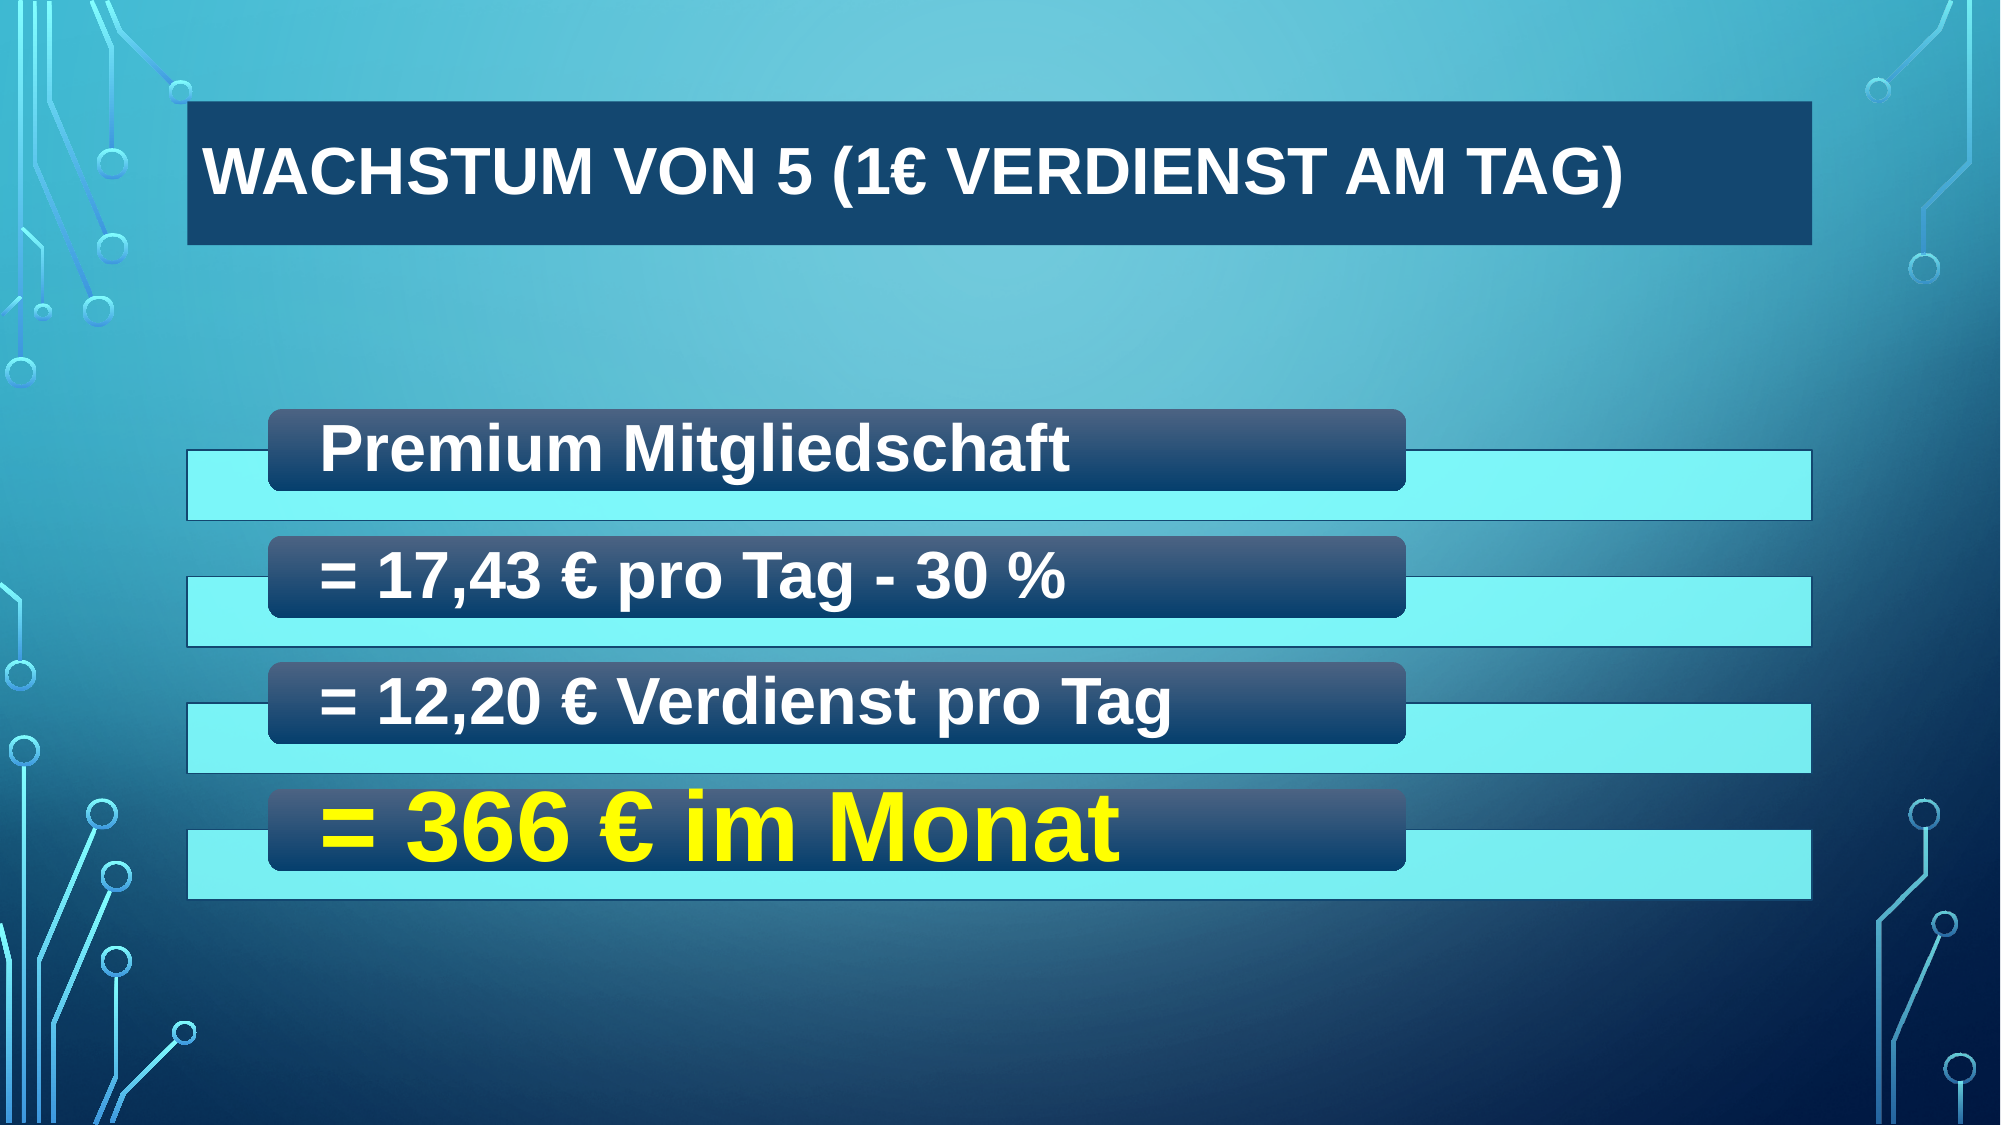

# Wachstum von 5 (1€ Verdienst am Tag)
Premium Mitgliedschaft
= 17,43 € pro Tag - 30 %
= 12,20 € Verdienst pro Tag
= 366 € im Monat